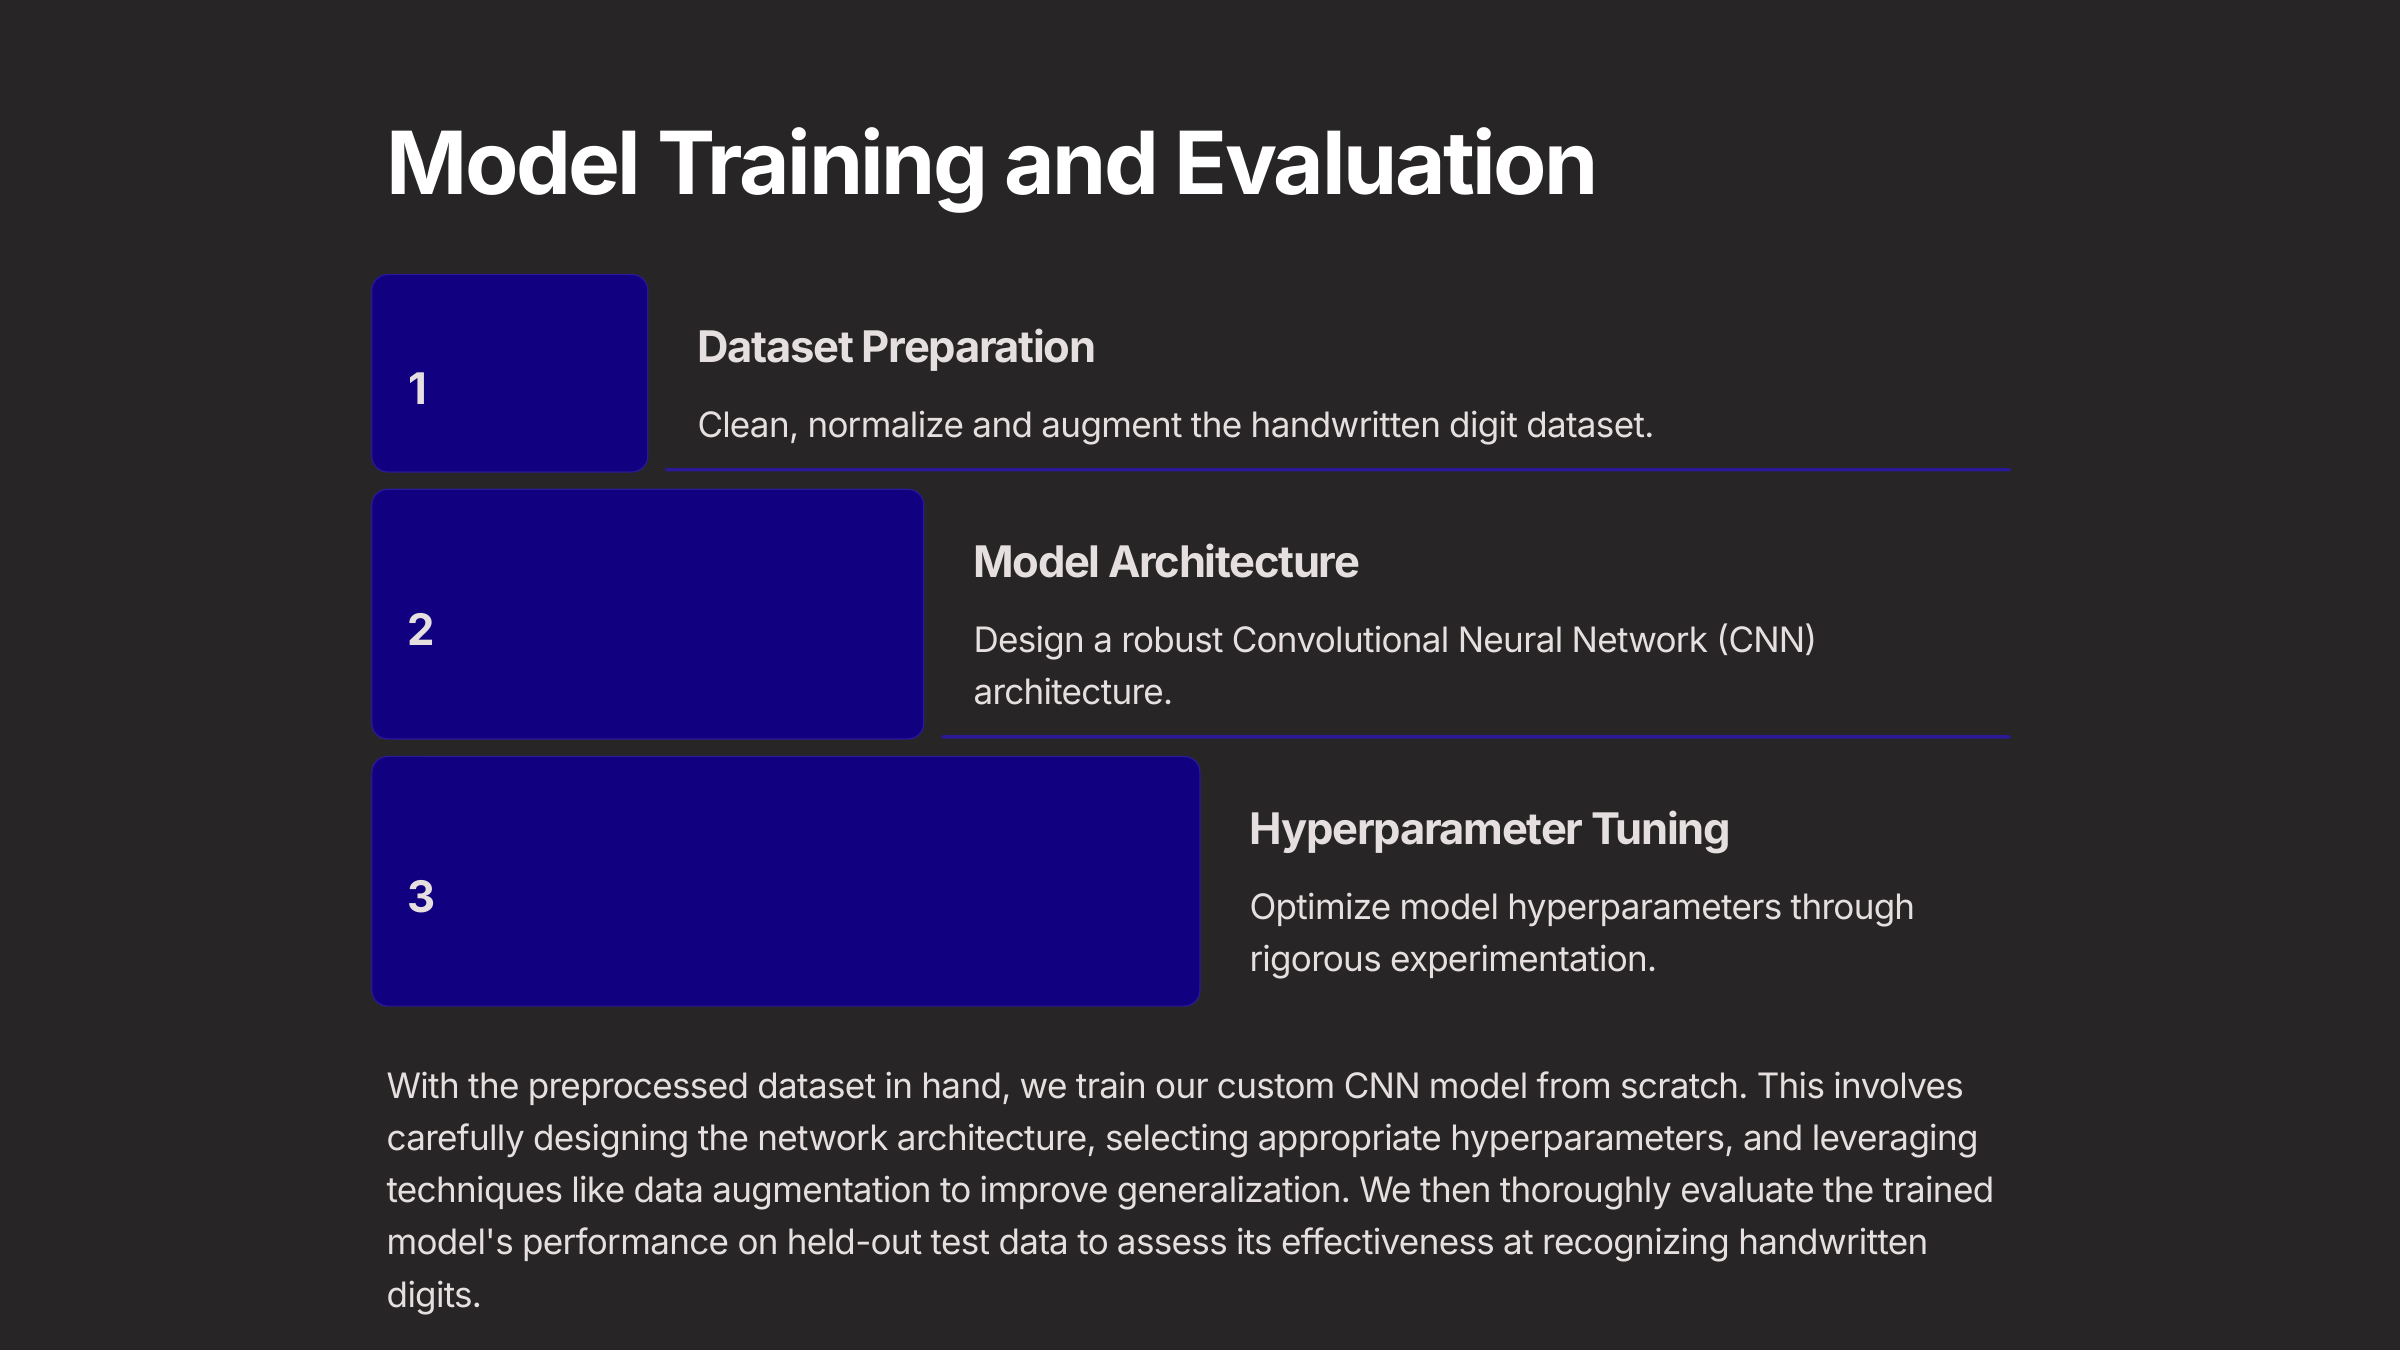

Model Training and Evaluation

Dataset Preparation
1
Clean, normalize and augment the handwritten digit dataset.

Model Architecture
2
Design a robust Convolutional Neural Network (CNN) architecture.

Hyperparameter Tuning
3
Optimize model hyperparameters through rigorous experimentation.
With the preprocessed dataset in hand, we train our custom CNN model from scratch. This involves carefully designing the network architecture, selecting appropriate hyperparameters, and leveraging techniques like data augmentation to improve generalization. We then thoroughly evaluate the trained model's performance on held-out test data to assess its effectiveness at recognizing handwritten digits.